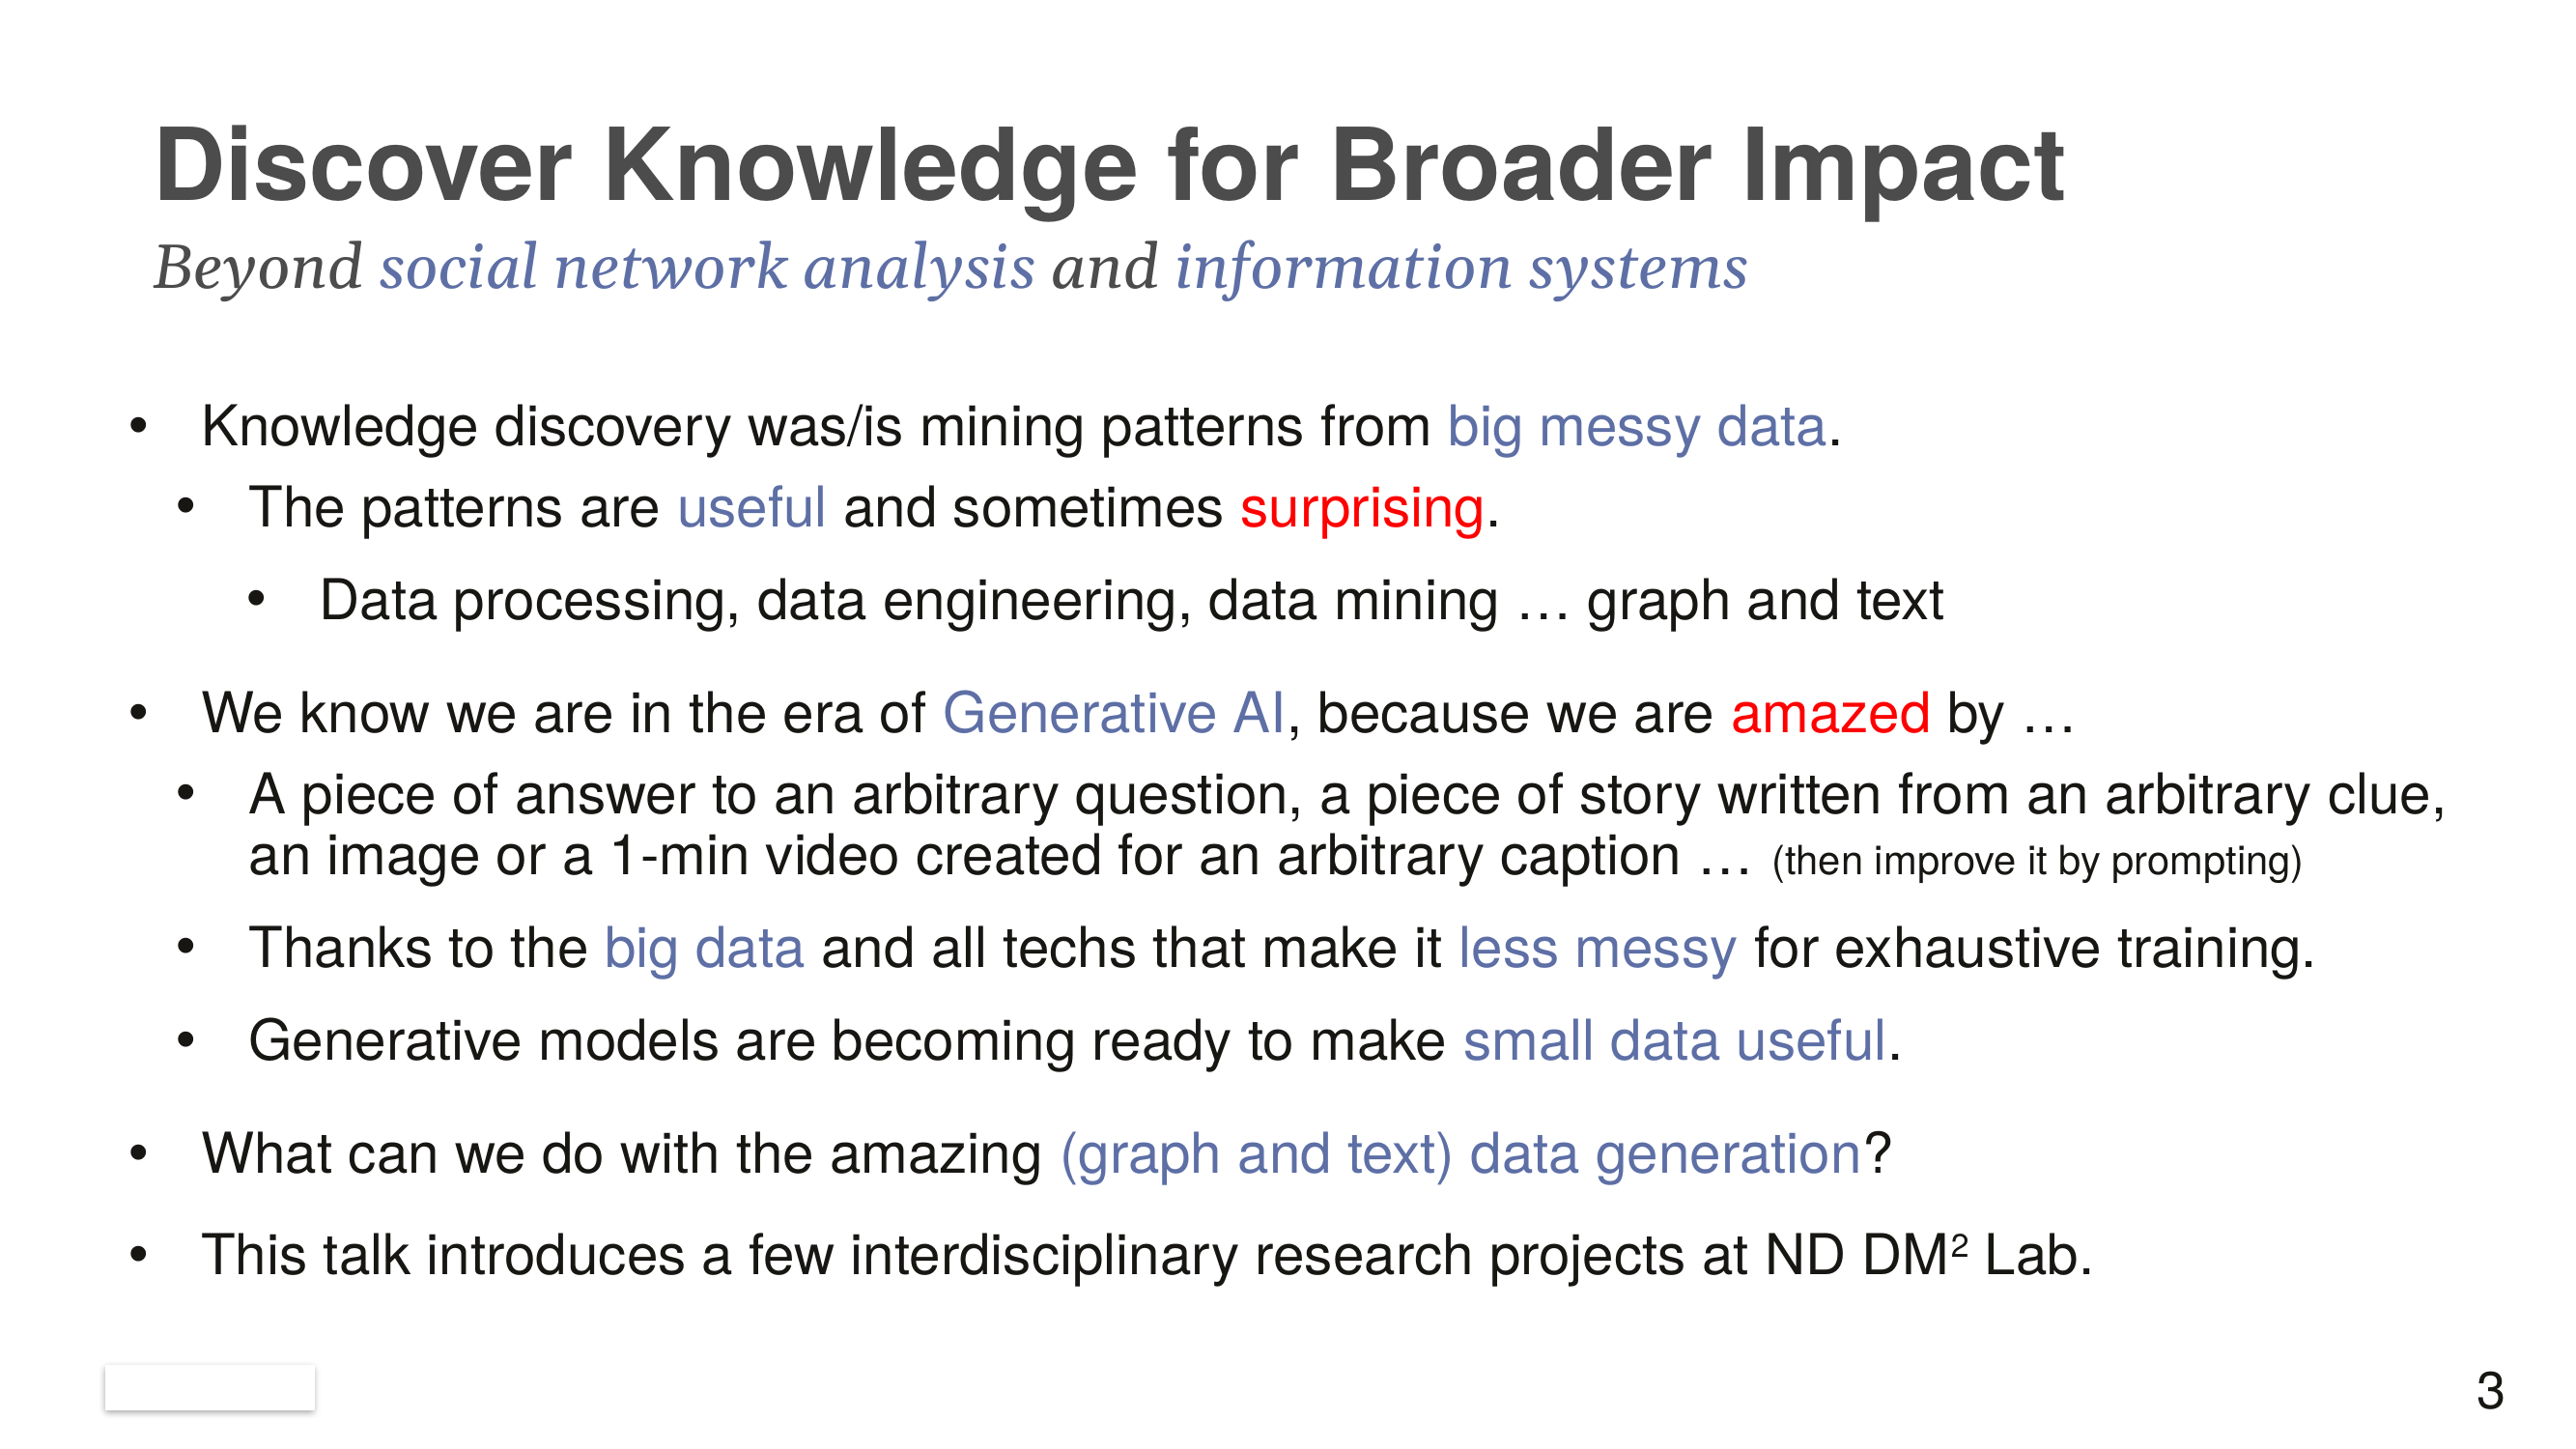

# Discover Knowledge for Broader Impact
Beyond social network analysis and information systems
Knowledge discovery was/is mining patterns from big messy data.
The patterns are useful and sometimes surprising.
Data processing, data engineering, data mining … graph and text
We know we are in the era of Generative AI, because we are amazed by …
A piece of answer to an arbitrary question, a piece of story written from an arbitrary clue, an image or a 1-min video created for an arbitrary caption … (then improve it by prompting)
Thanks to the big data and all techs that make it less messy for exhaustive training.
Generative models are becoming ready to make small data useful.
What can we do with the amazing (graph and text) data generation?
This talk introduces a few interdisciplinary research projects at ND DM2 Lab.
3